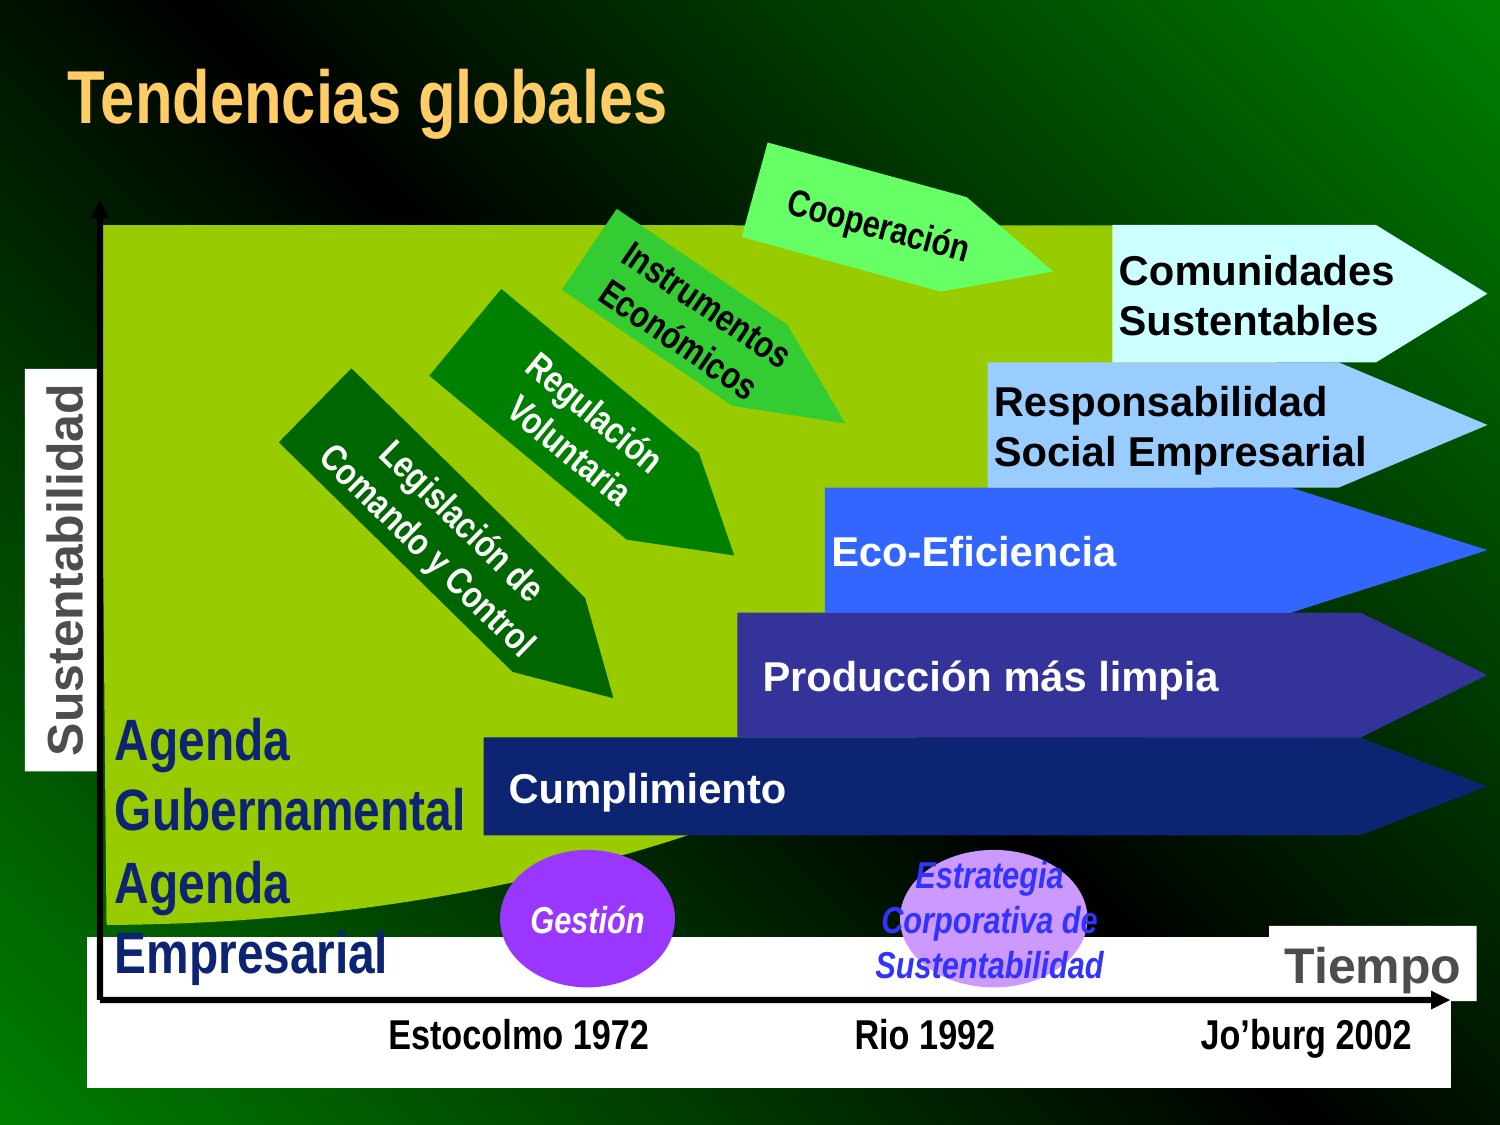

Tendencias globales
Cooperación

Comunidades
Sustentables
Instrumentos
Económicos
Responsabilidad
Social Empresarial
Regulación
 Voluntaria
Eco-Eficiencia
Legislación de
Comando y Control
Sustentabilidad
Producción más limpia
Agenda
Gubernamental
Cumplimiento
Agenda
Empresarial
Gestión
Estrategia
Corporativa de
Sustentabilidad
Tiempo

Estocolmo 1972
Rio 1992
Jo’burg 2002